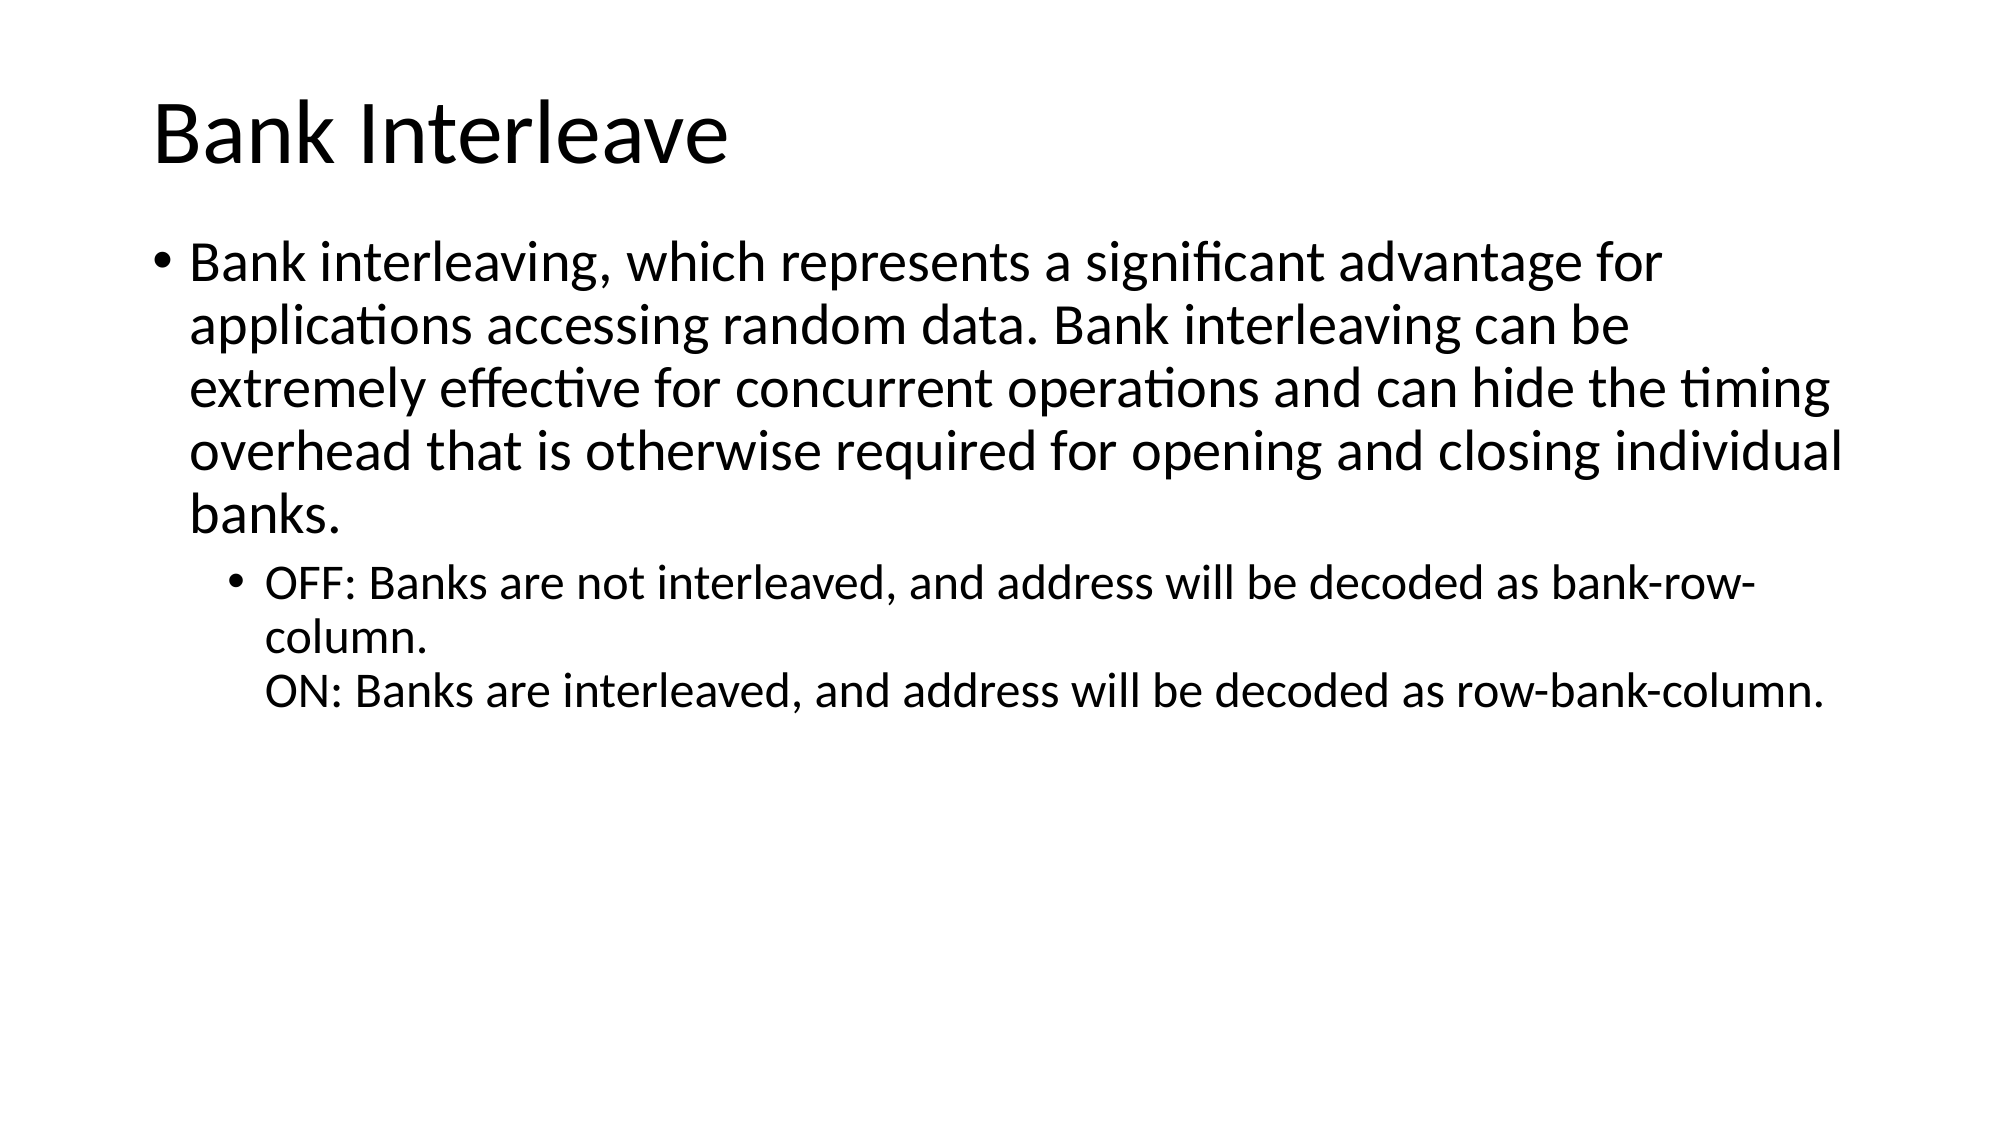

# Bank Interleave
Bank interleaving, which represents a significant advantage for applications accessing random data. Bank interleaving can be extremely effective for concurrent operations and can hide the timing overhead that is otherwise required for opening and closing individual banks.
OFF: Banks are not interleaved, and address will be decoded as bank-row-column.
ON: Banks are interleaved, and address will be decoded as row-bank-column.